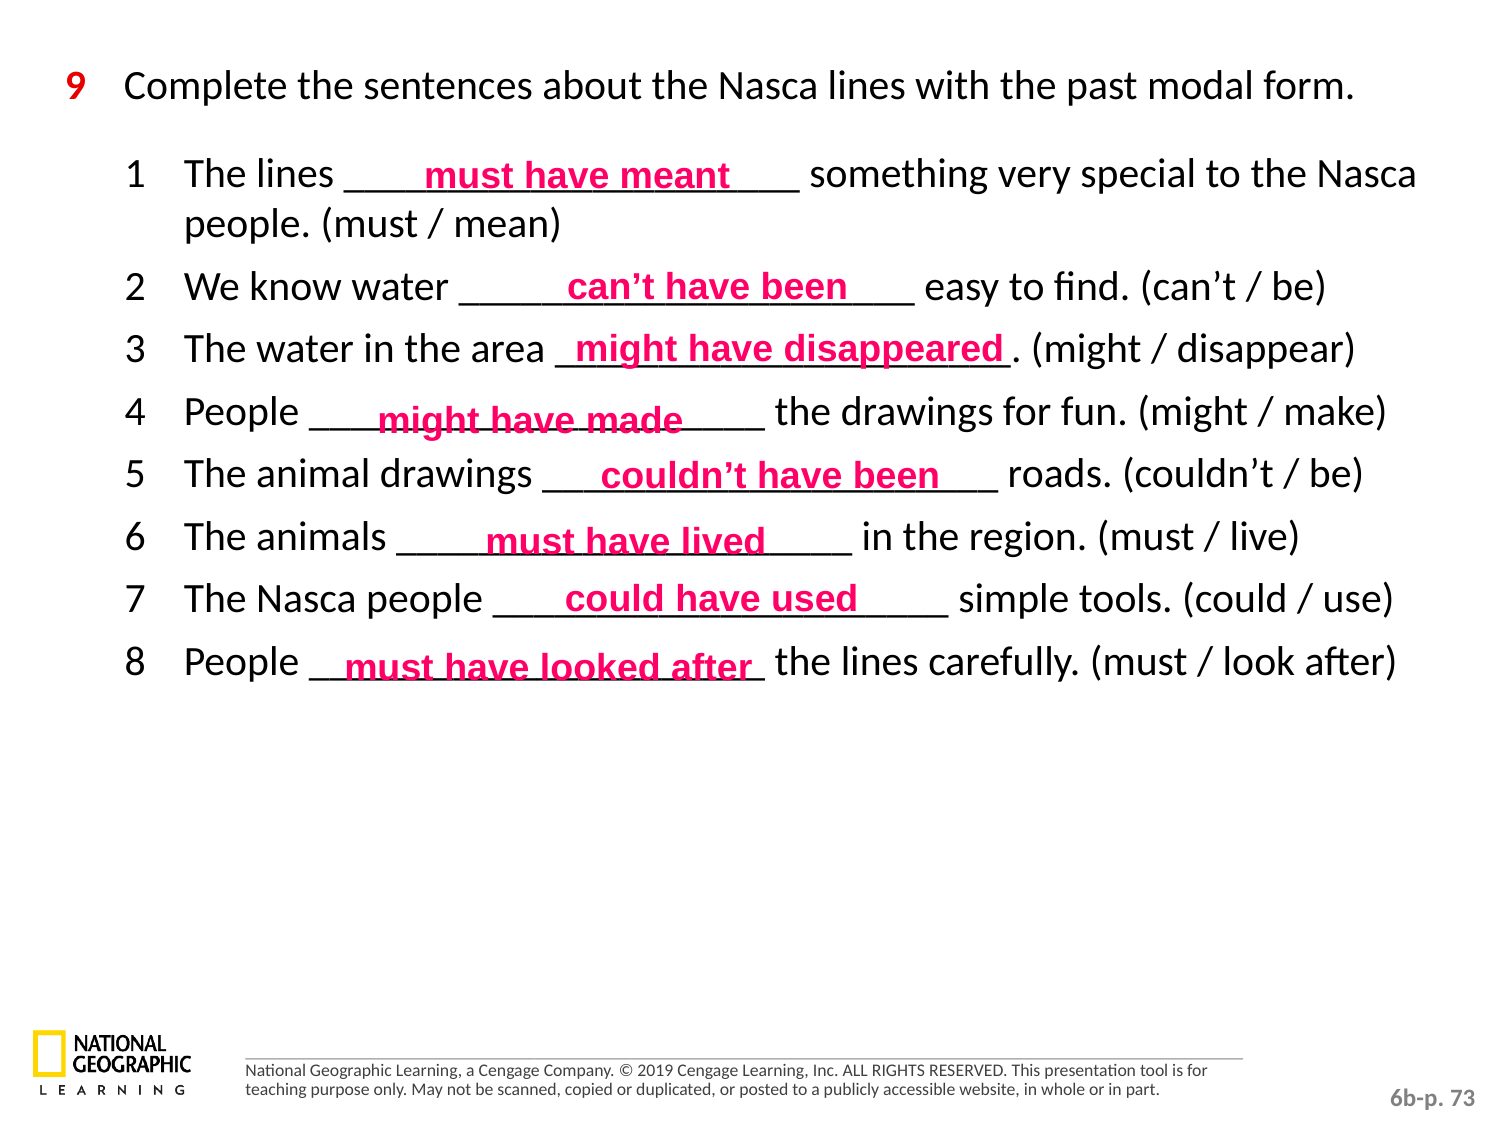

9 	Complete the sentences about the Nasca lines with the past modal form.
1 	The lines ______________________ something very special to the Nasca people. (must / mean)
2 	We know water ______________________ easy to find. (can’t / be)
3 	The water in the area ______________________. (might / disappear)
4 	People ______________________ the drawings for fun. (might / make)
5 	The animal drawings ______________________ roads. (couldn’t / be)
6 	The animals ______________________ in the region. (must / live)
7 	The Nasca people ______________________ simple tools. (could / use)
8 	People ______________________ the lines carefully. (must / look after)
must have meant
can’t have been
might have disappeared
might have made
couldn’t have been
must have lived
could have used
must have looked after
6b-p. 73